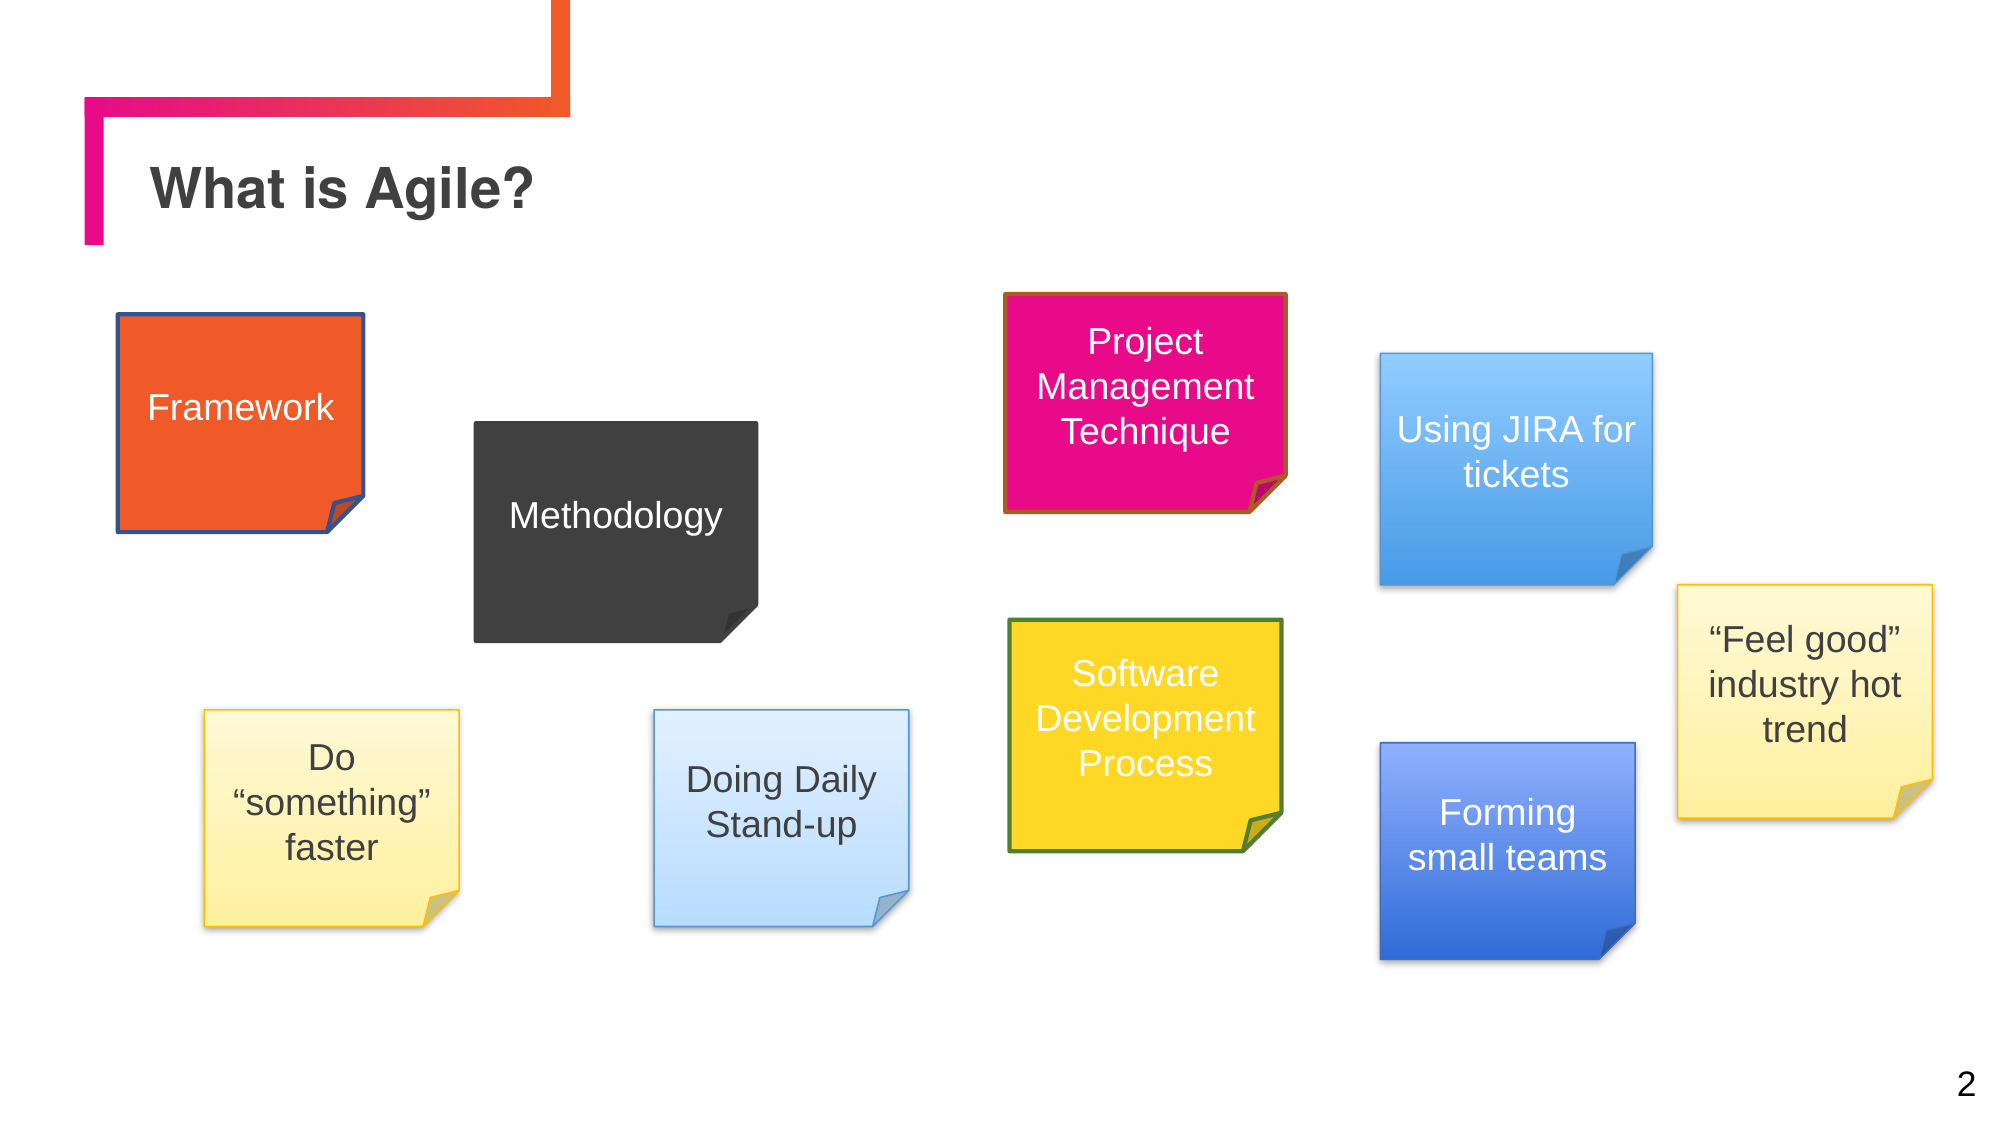

# What is Agile?
Project Management Technique
Framework
Using JIRA for tickets
Methodology
“Feel good” industry hot trend
Software Development Process
Do “something” faster
Doing Daily Stand-up
Forming small teams
2